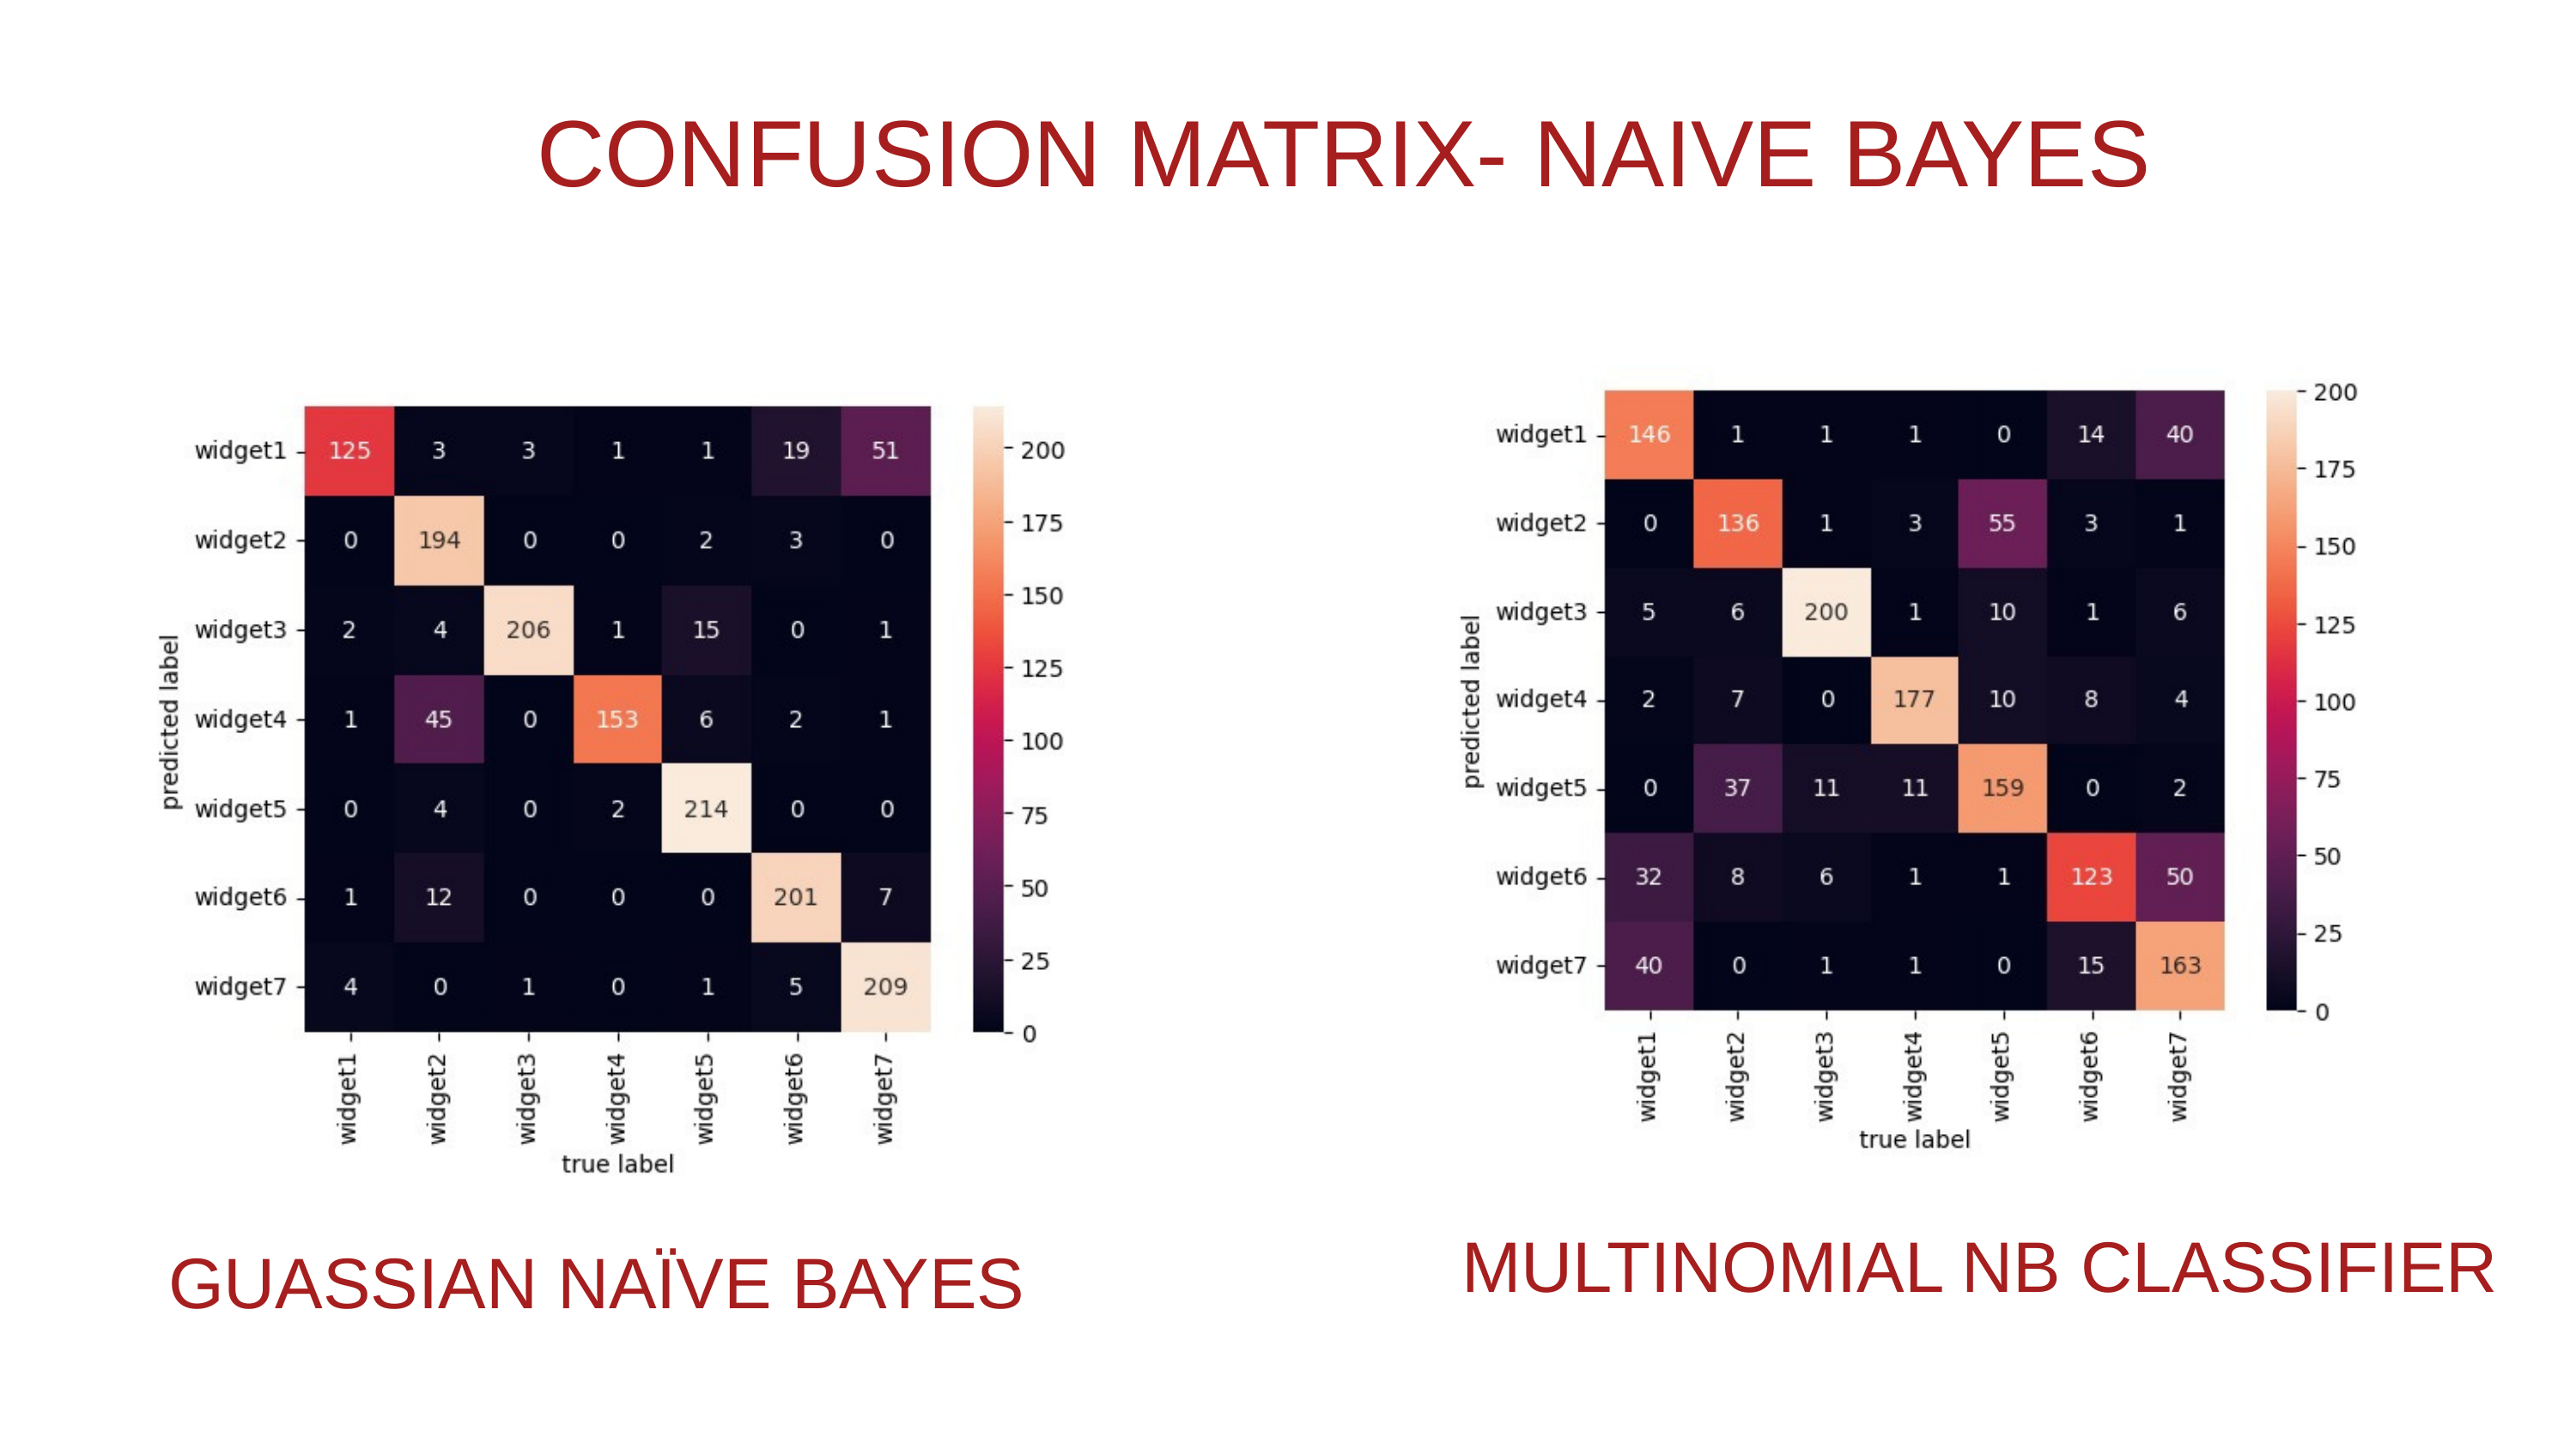

CONFUSION MATRIX- NAIVE BAYES

MULTINOMIAL NB CLASSIFIER
GUASSIAN NAÏVE BAYES